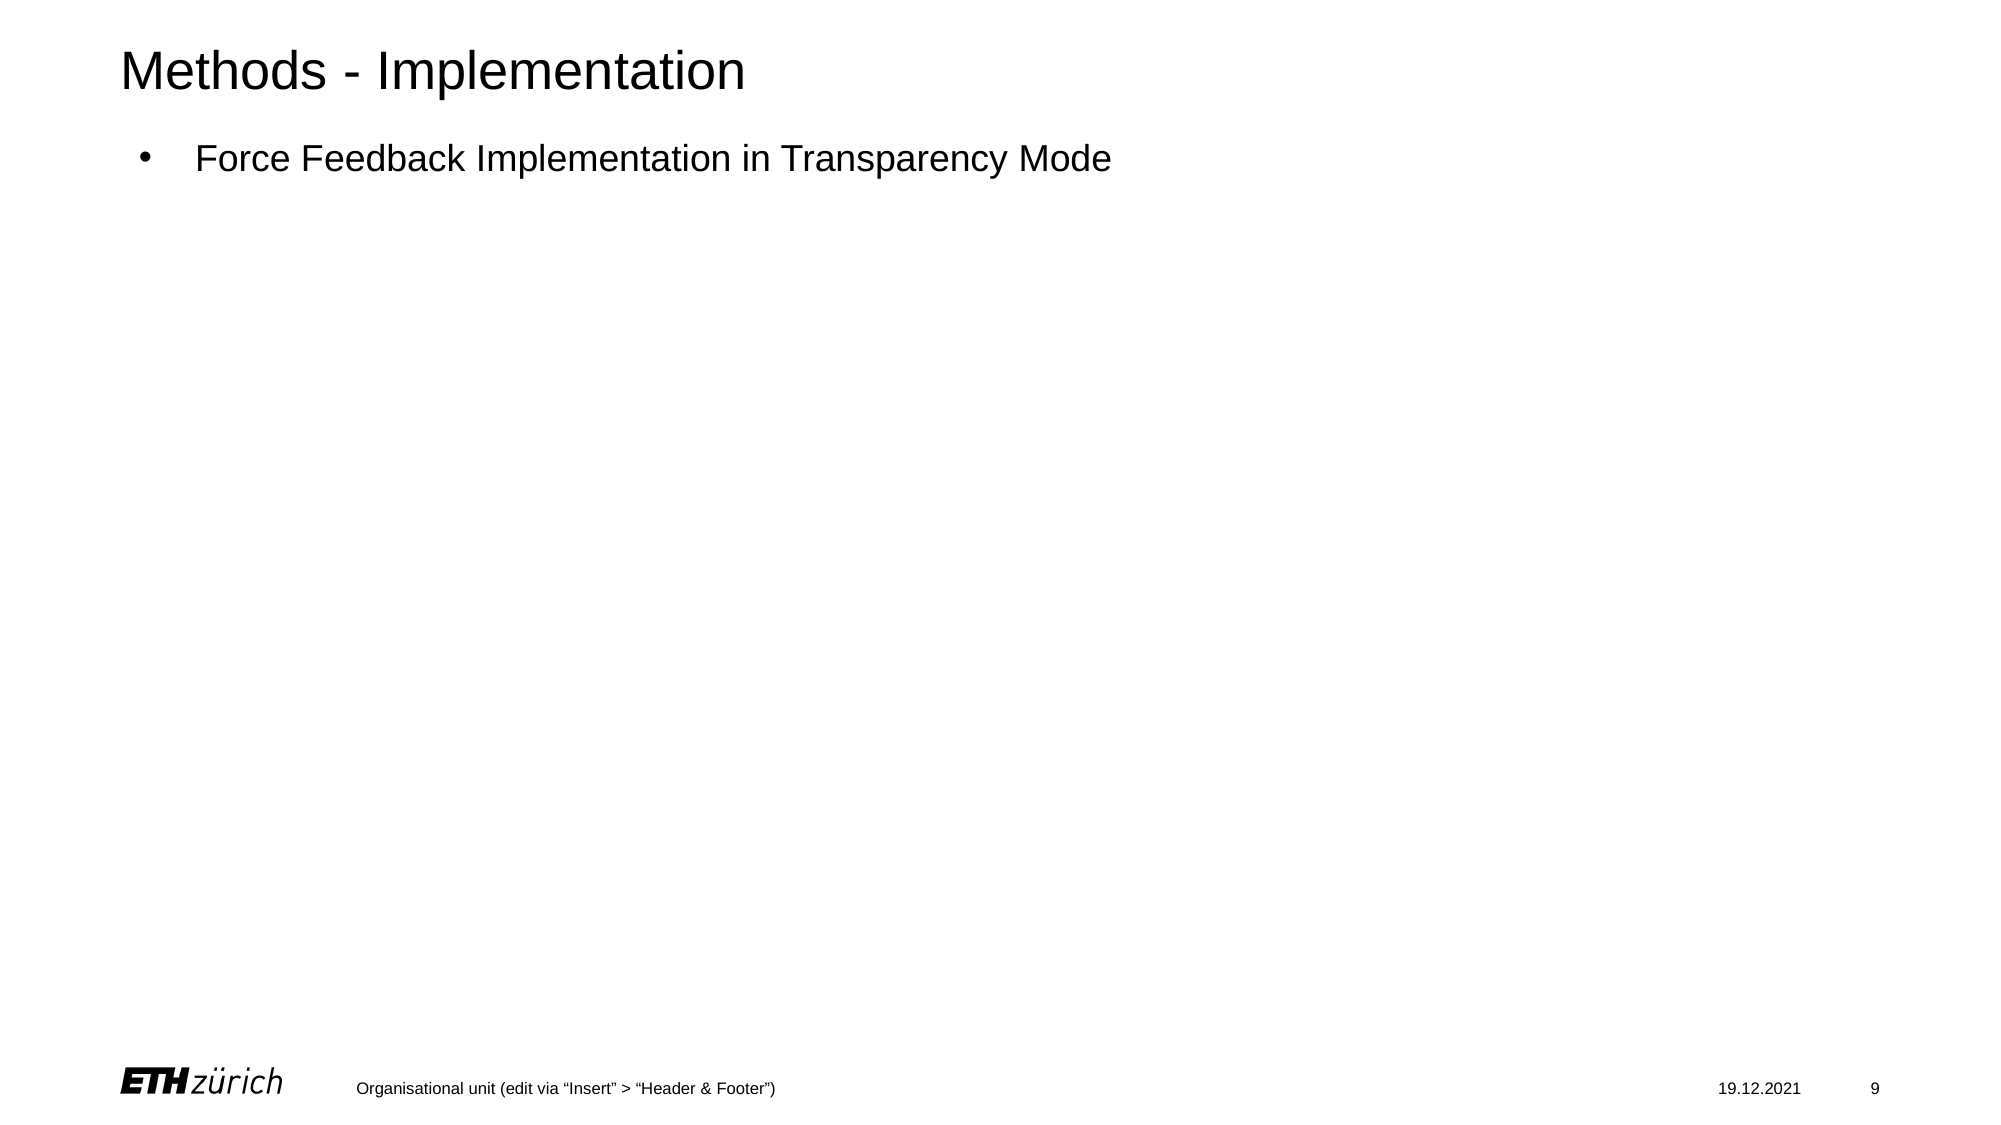

# Methods - Implementation
Force Feedback Implementation in Transparency Mode
Organisational unit (edit via “Insert” > “Header & Footer”)
19.12.2021
9